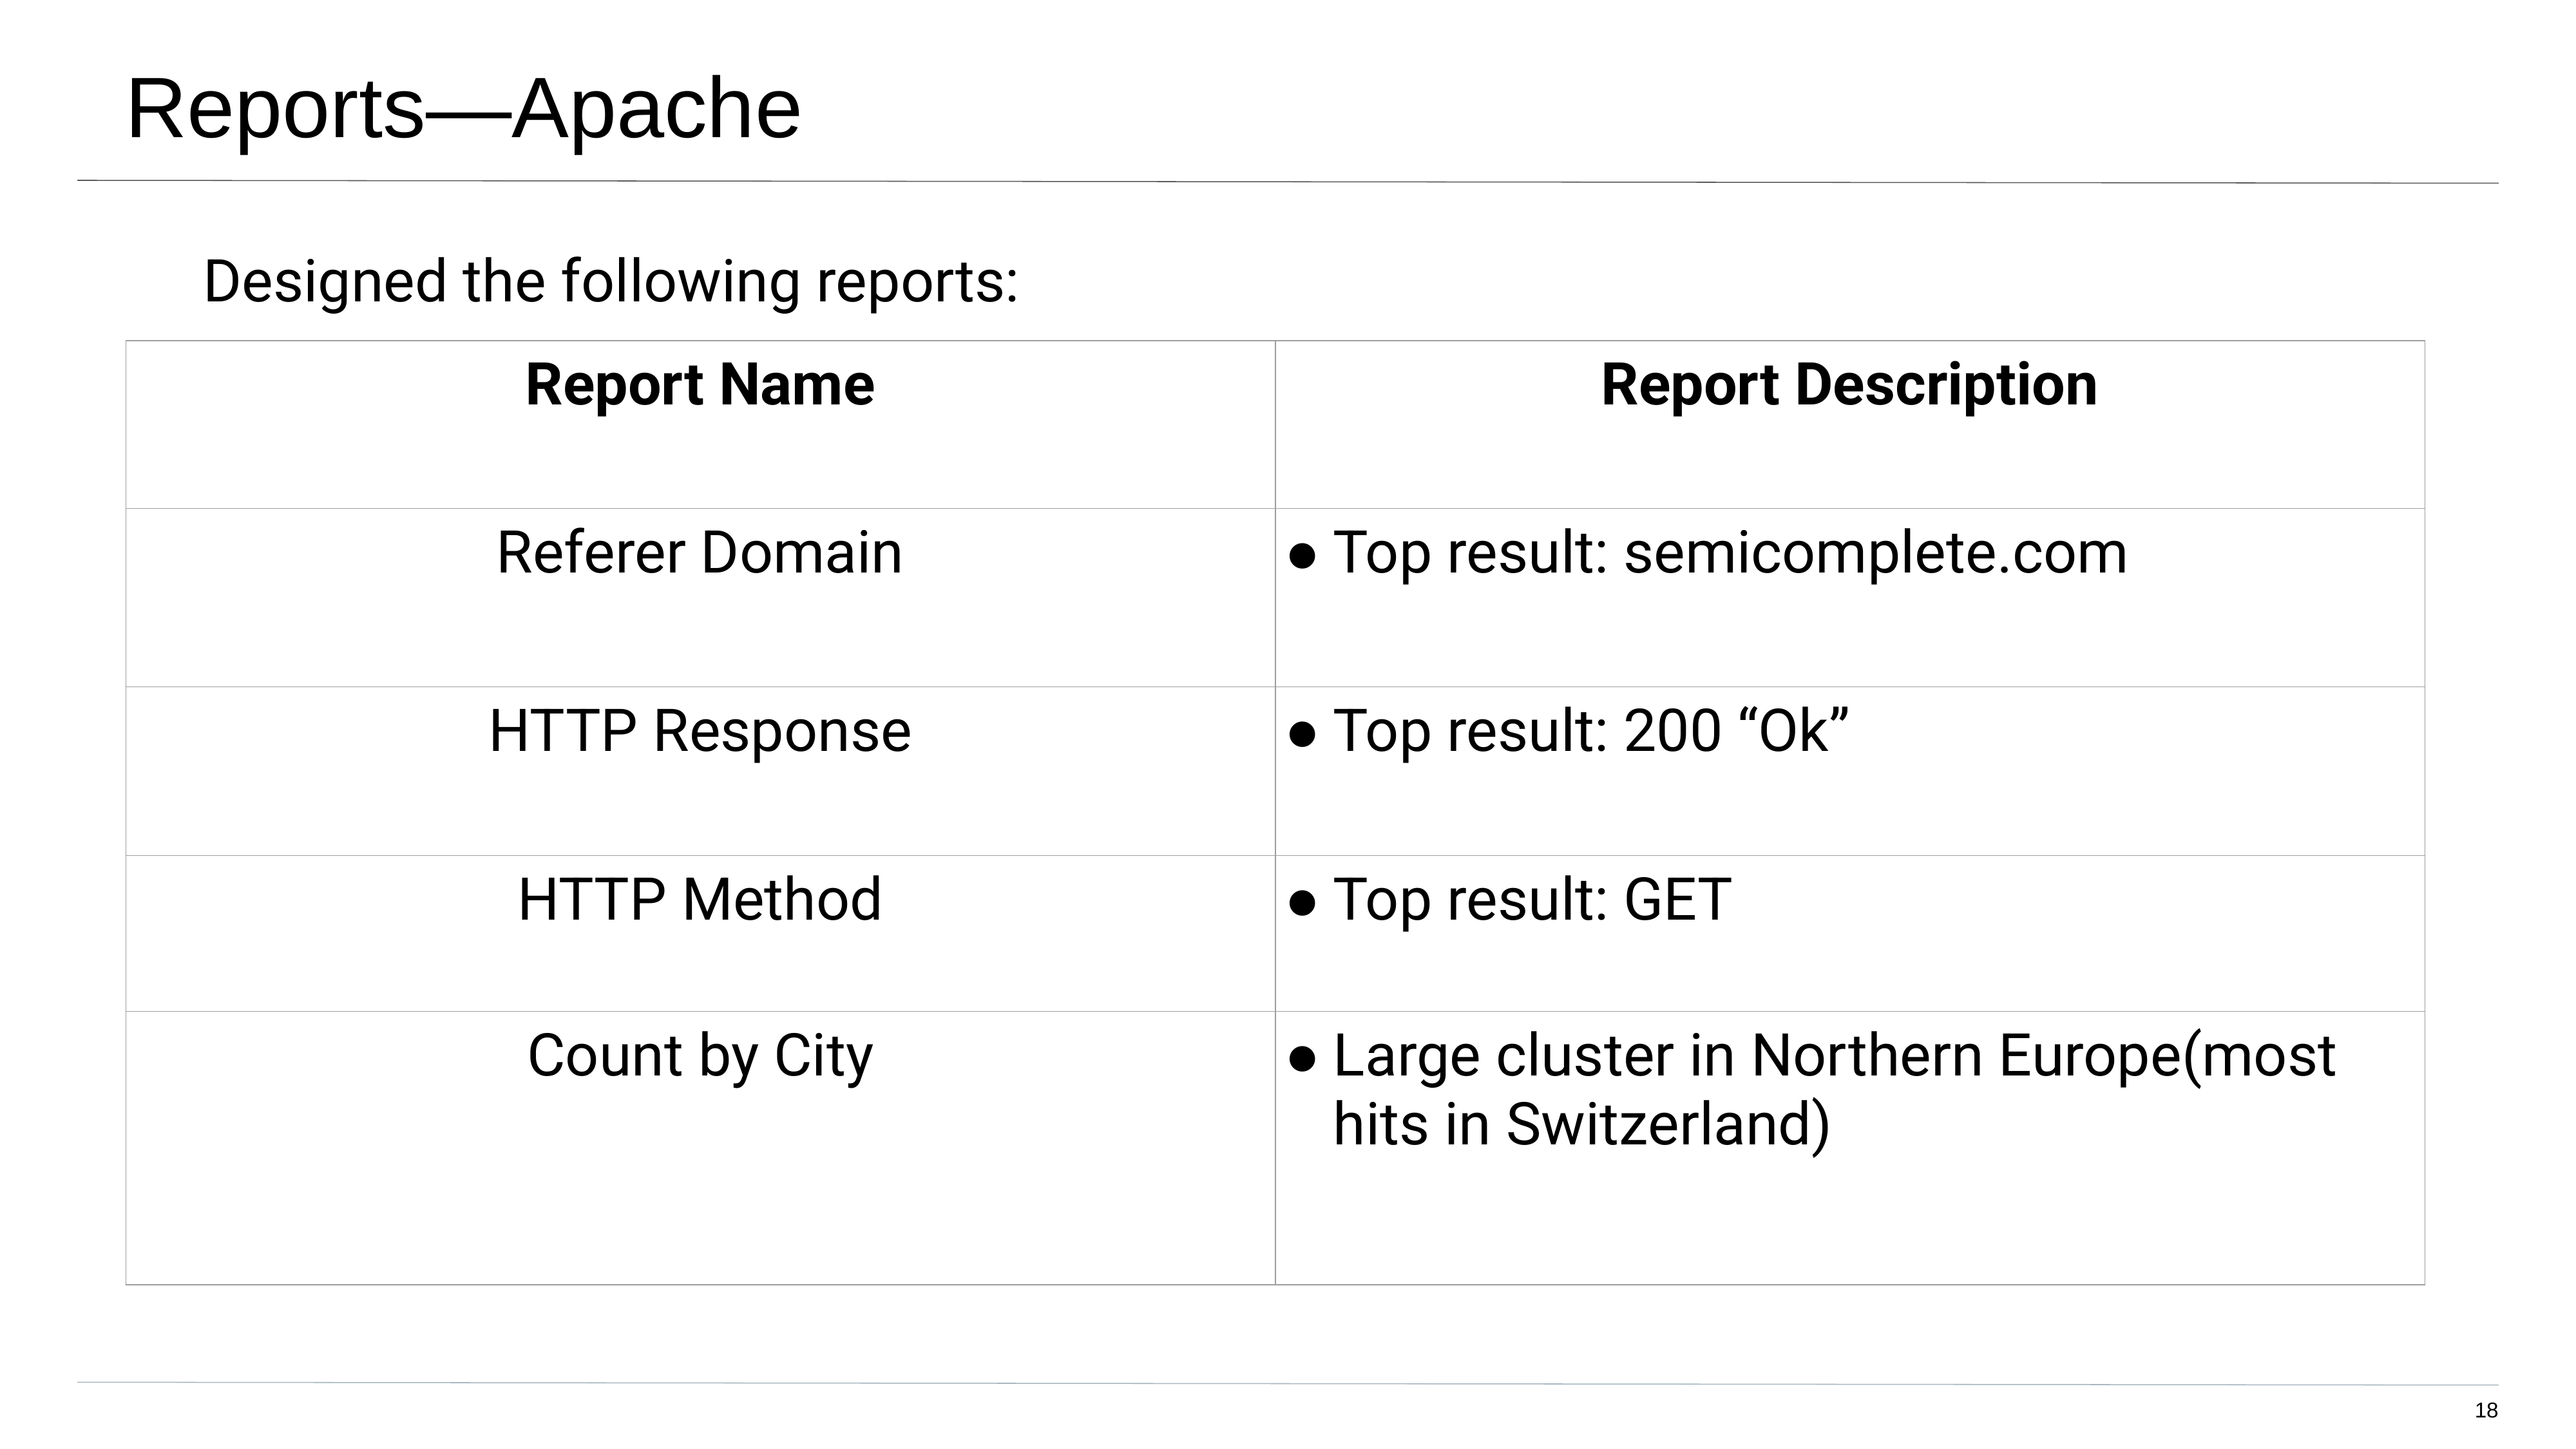

# Reports—Apache
Designed the following reports:

| Report Name | Report Description |
| --- | --- |
| Referer Domain | Top result: semicomplete.com |
| HTTP Response | Top result: 200 “Ok” |
| HTTP Method | Top result: GET |
| Count by City | Large cluster in Northern Europe(most hits in Switzerland) |
18